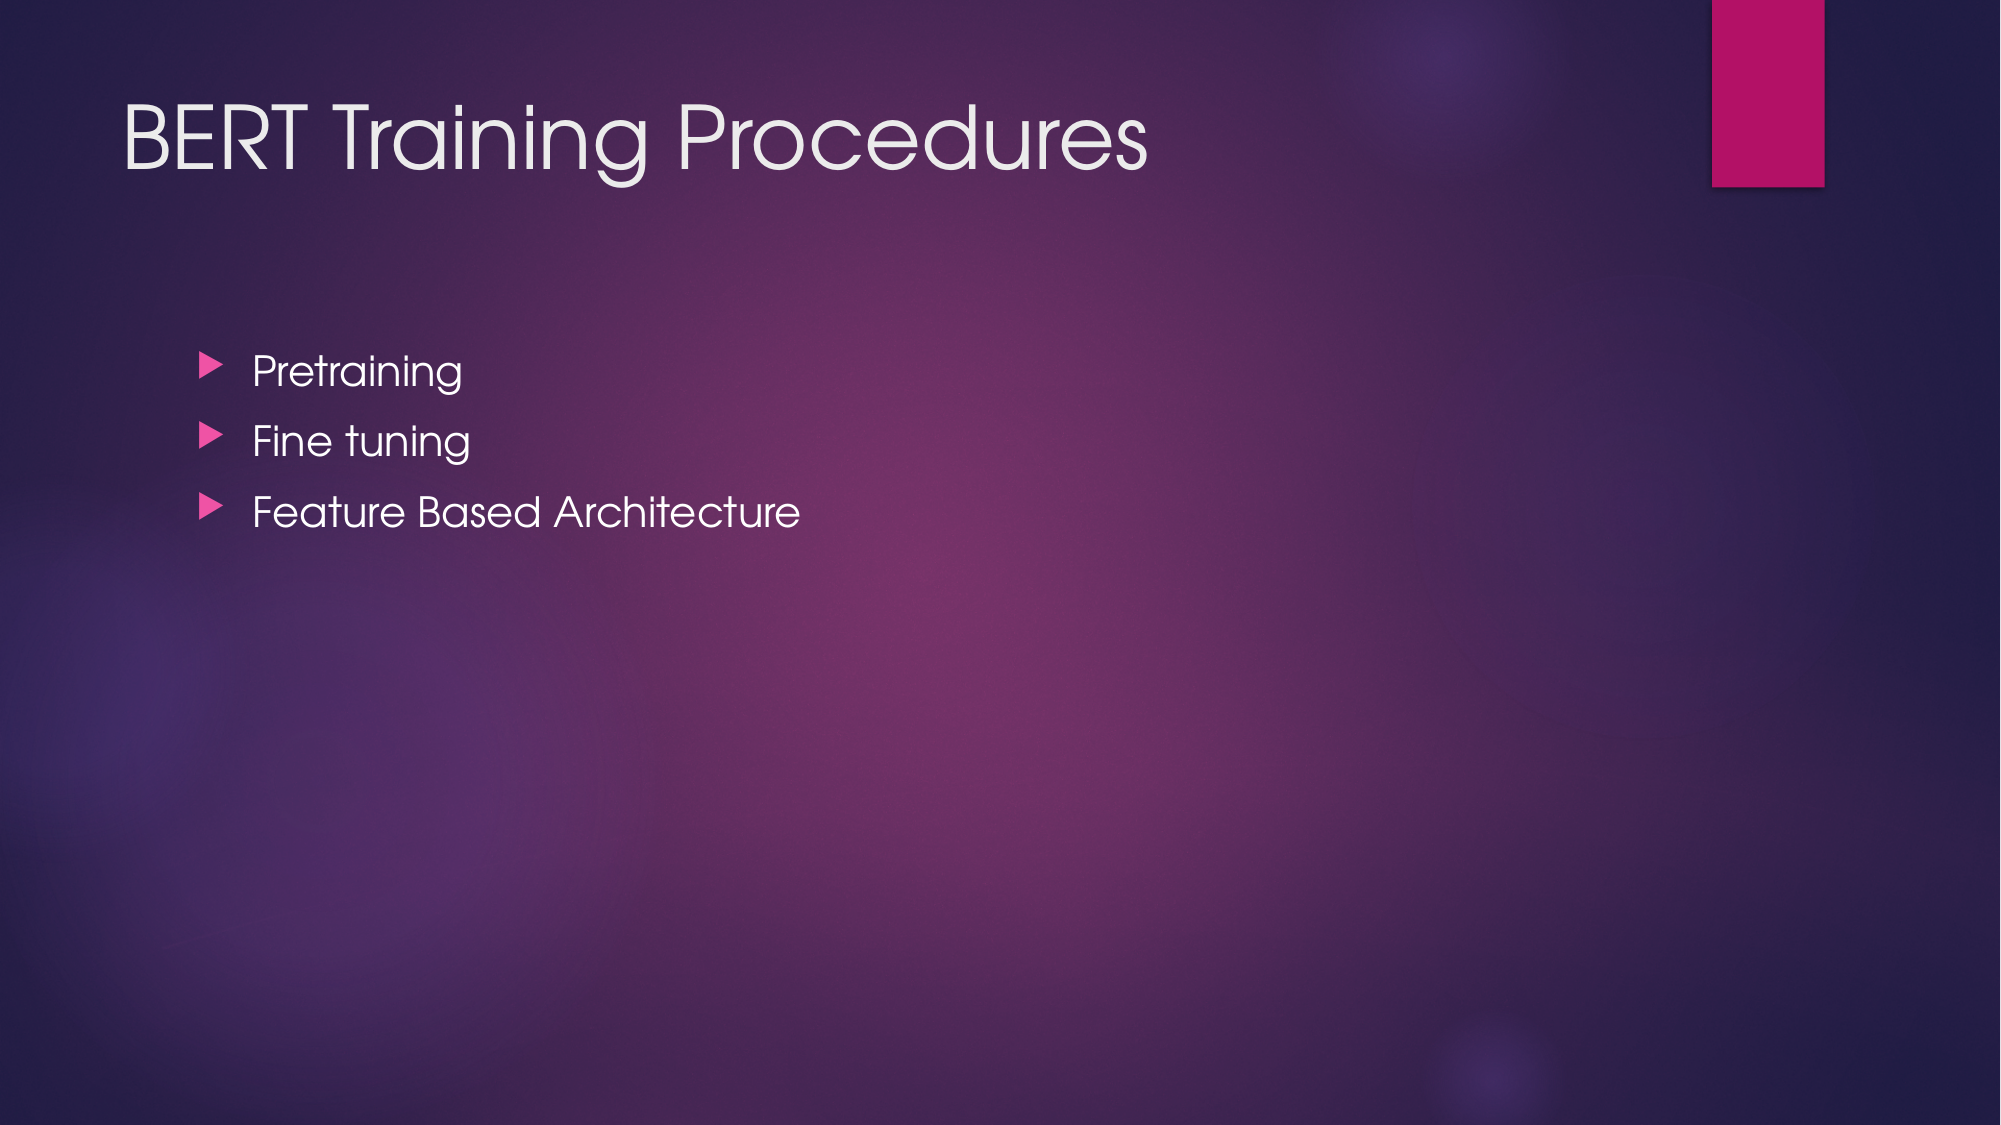

# BERT Training Procedures
Pretraining
Fine tuning
Feature Based Architecture